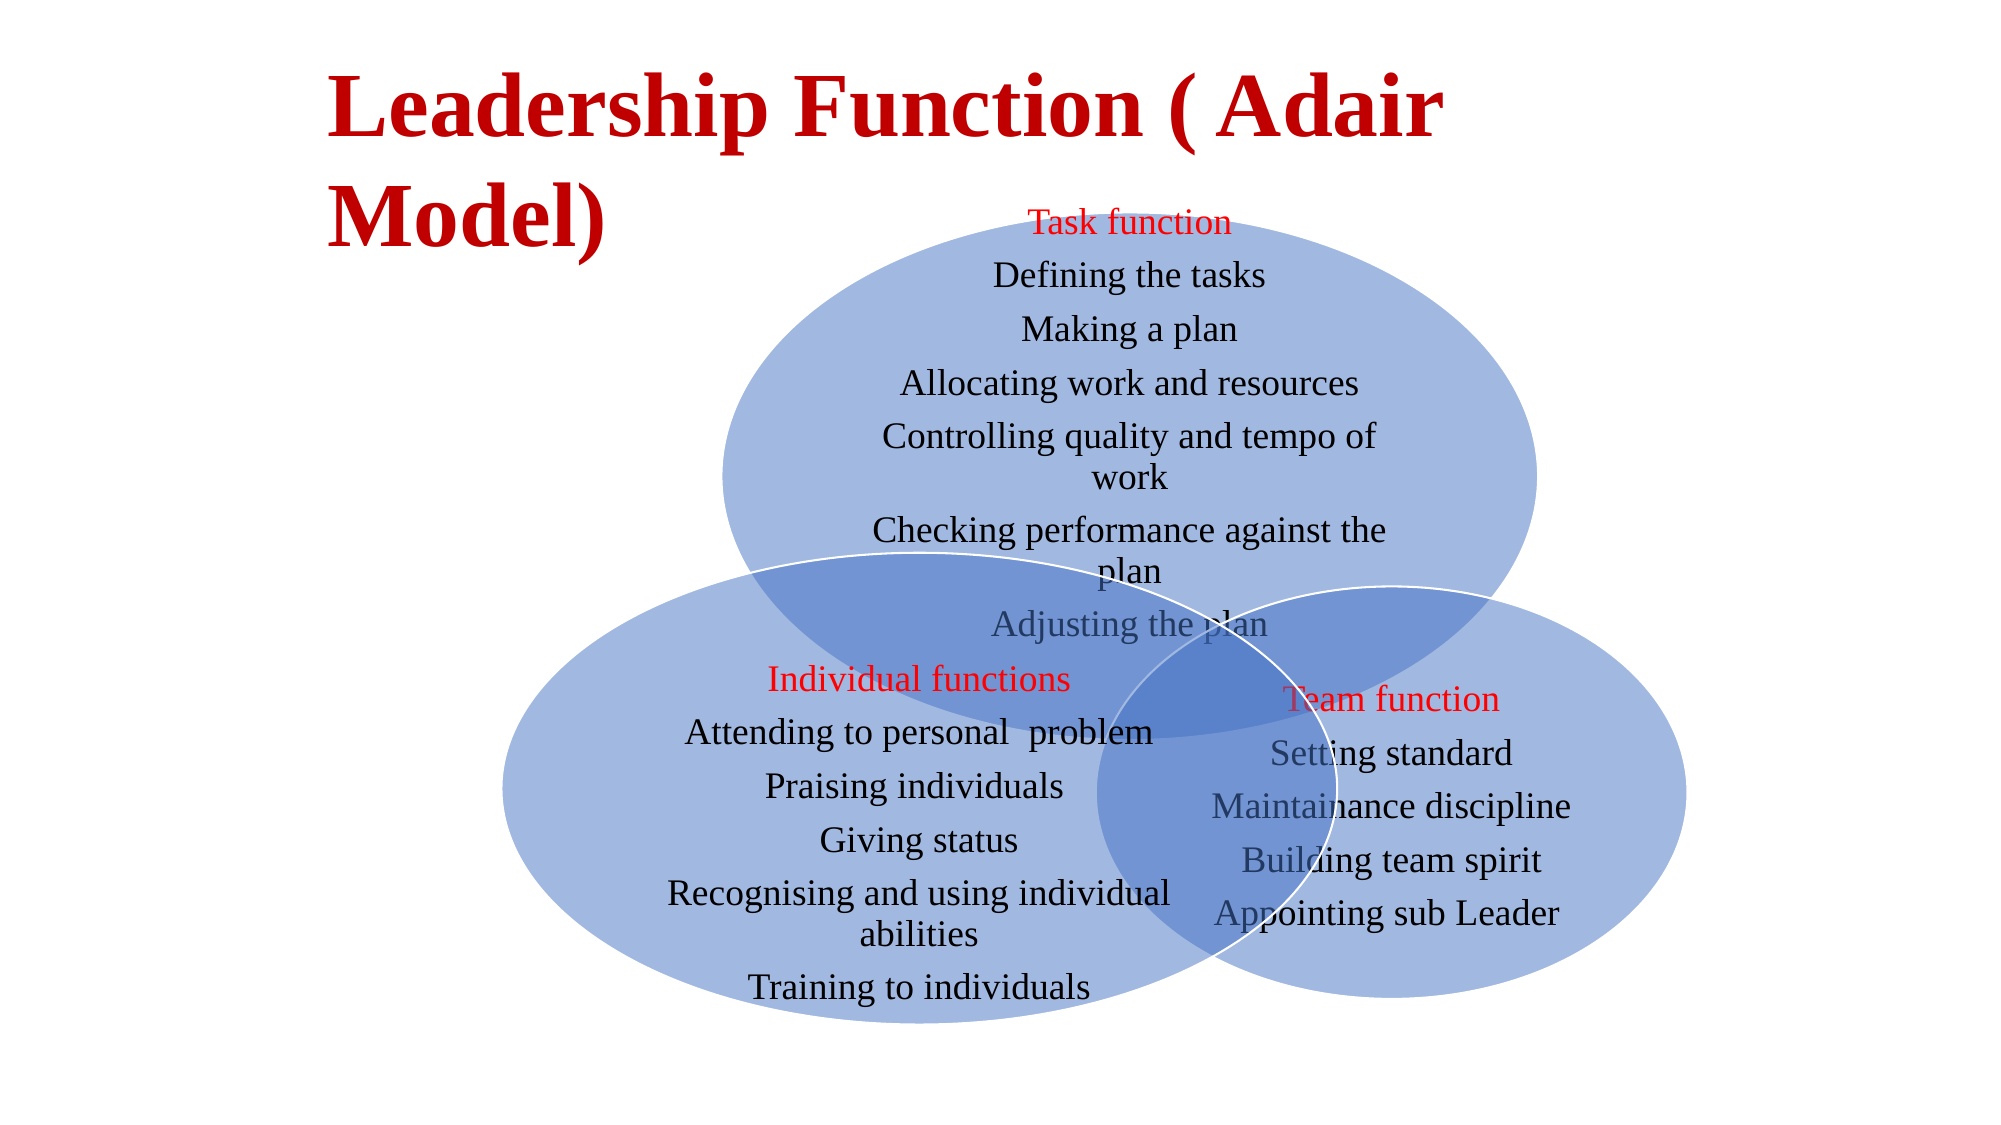

Leadership Function ( Adair Model)
Task function
Defining the tasks
Making a plan
Allocating work and resources
Controlling quality and tempo of work
Checking performance against the plan
Adjusting the plan
Team function
Setting standard
Maintainance discipline
Building team spirit
Appointing sub Leader

Individual functions
Attending to personal  problem
Praising individuals
Giving status
Recognising and using individual abilities
Training to individuals